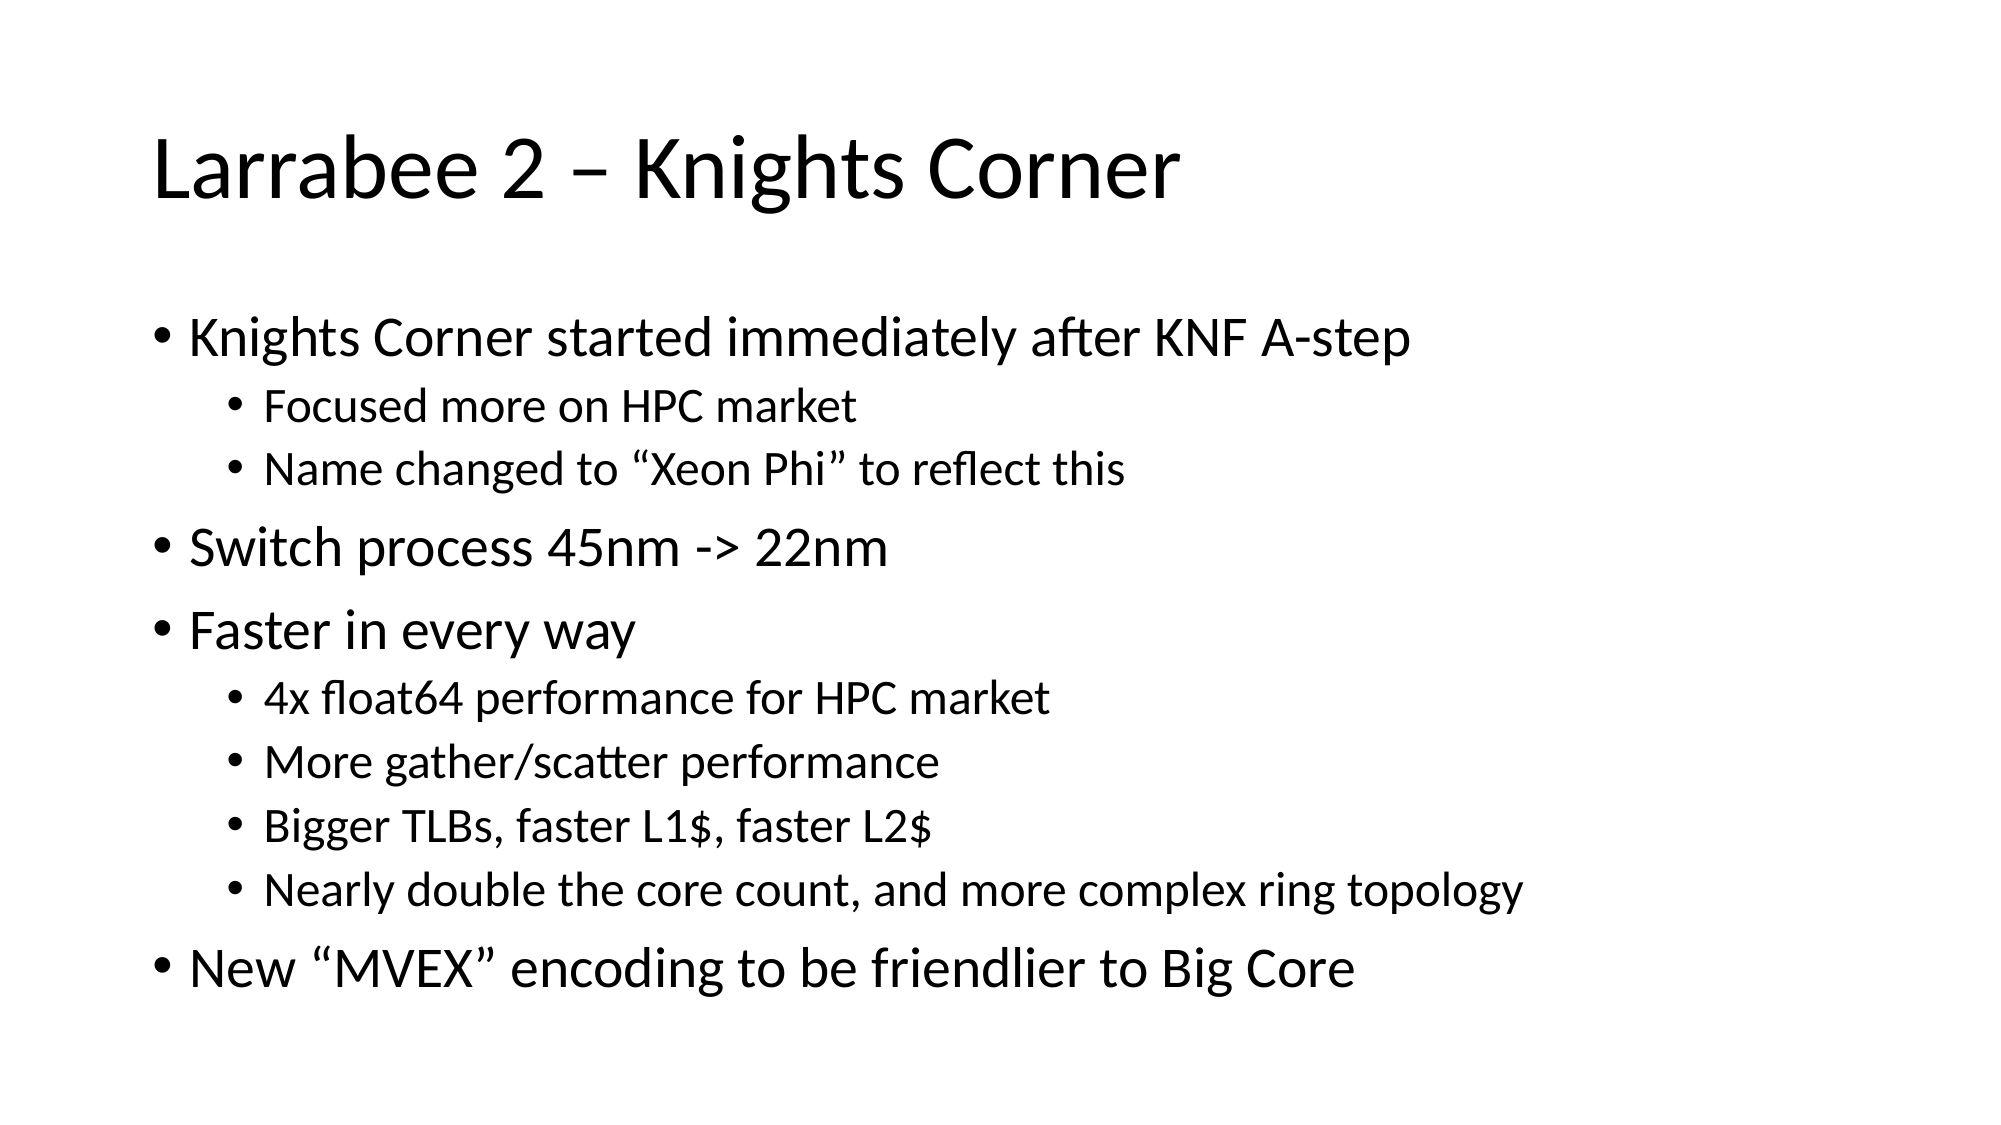

# Larrabee 2 – Knights Corner
Knights Corner started immediately after KNF A-step
Focused more on HPC market
Name changed to “Xeon Phi” to reflect this
Switch process 45nm -> 22nm
Faster in every way
4x float64 performance for HPC market
More gather/scatter performance
Bigger TLBs, faster L1$, faster L2$
Nearly double the core count, and more complex ring topology
New “MVEX” encoding to be friendlier to Big Core